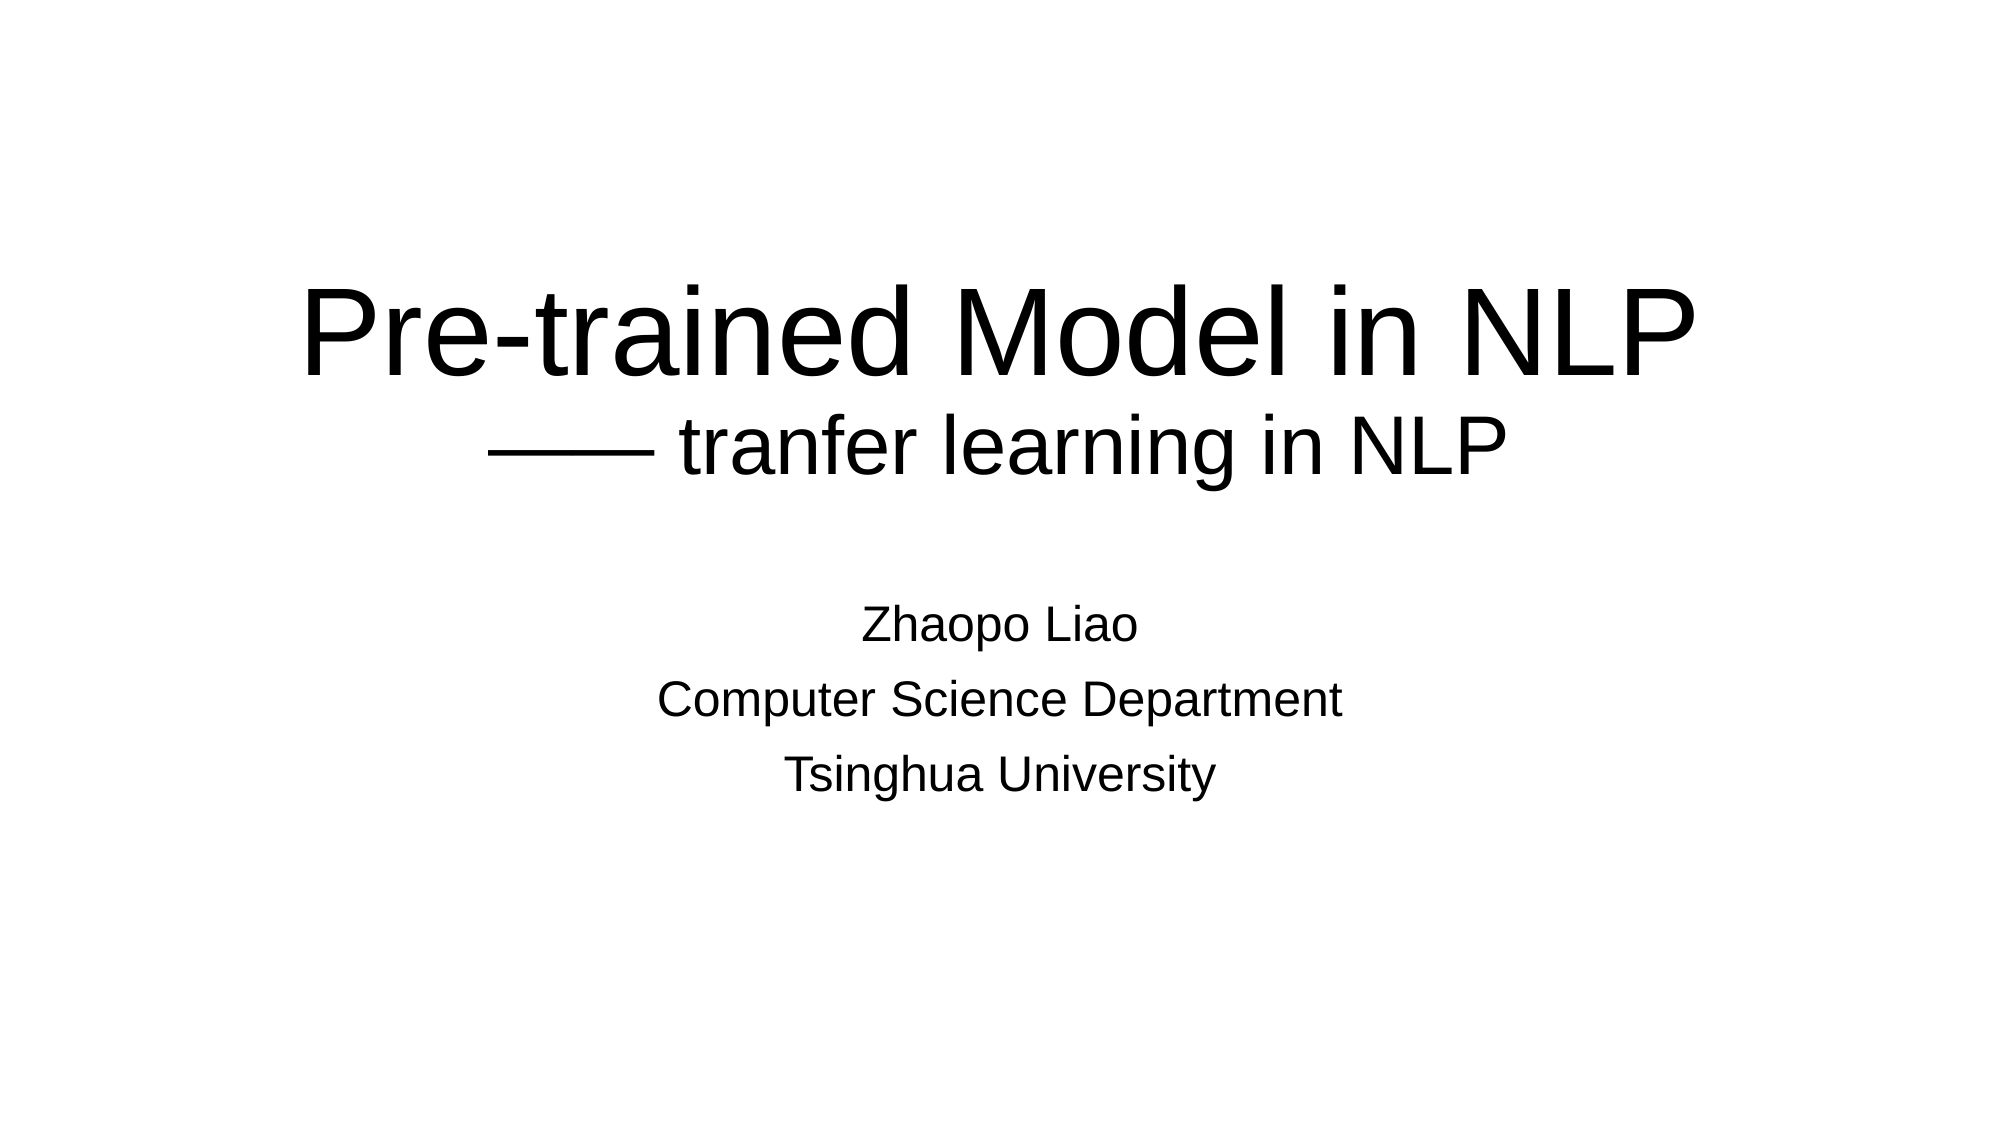

# Pre-trained Model in NLP —— tranfer learning in NLP
Zhaopo Liao
Computer Science Department
Tsinghua University